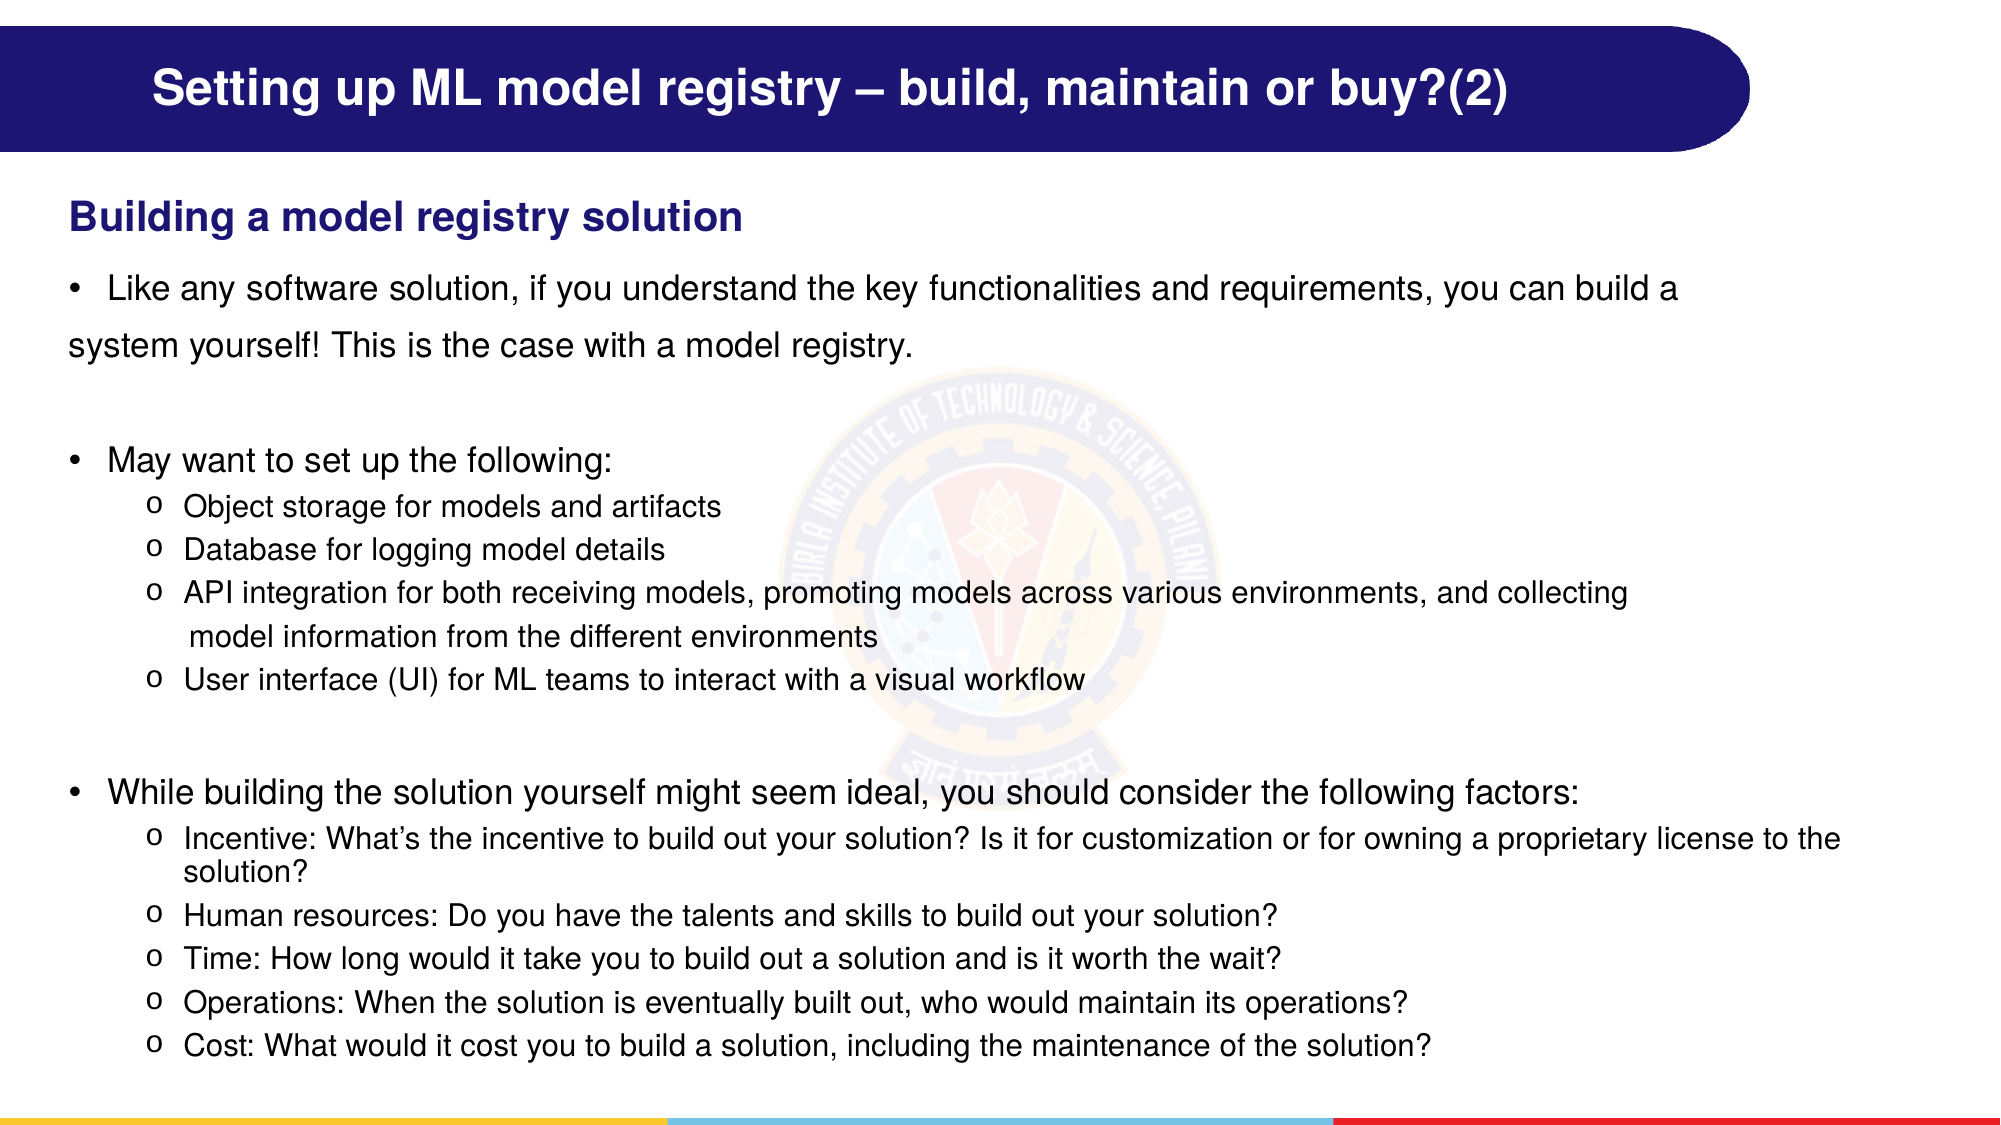

# Setting up ML model registry – build, maintain or buy?(2)
Building a model registry solution
Like any software solution, if you understand the key functionalities and requirements, you can build a
system yourself! This is the case with a model registry.

May want to set up the following:
Object storage for models and artifacts
Database for logging model details
API integration for both receiving models, promoting models across various environments, and collecting
     model information from the different environments
User interface (UI) for ML teams to interact with a visual workflow

While building the solution yourself might seem ideal, you should consider the following factors:
Incentive: What’s the incentive to build out your solution? Is it for customization or for owning a proprietary license to the solution?
Human resources: Do you have the talents and skills to build out your solution?
Time: How long would it take you to build out a solution and is it worth the wait?
Operations: When the solution is eventually built out, who would maintain its operations?
Cost: What would it cost you to build a solution, including the maintenance of the solution?